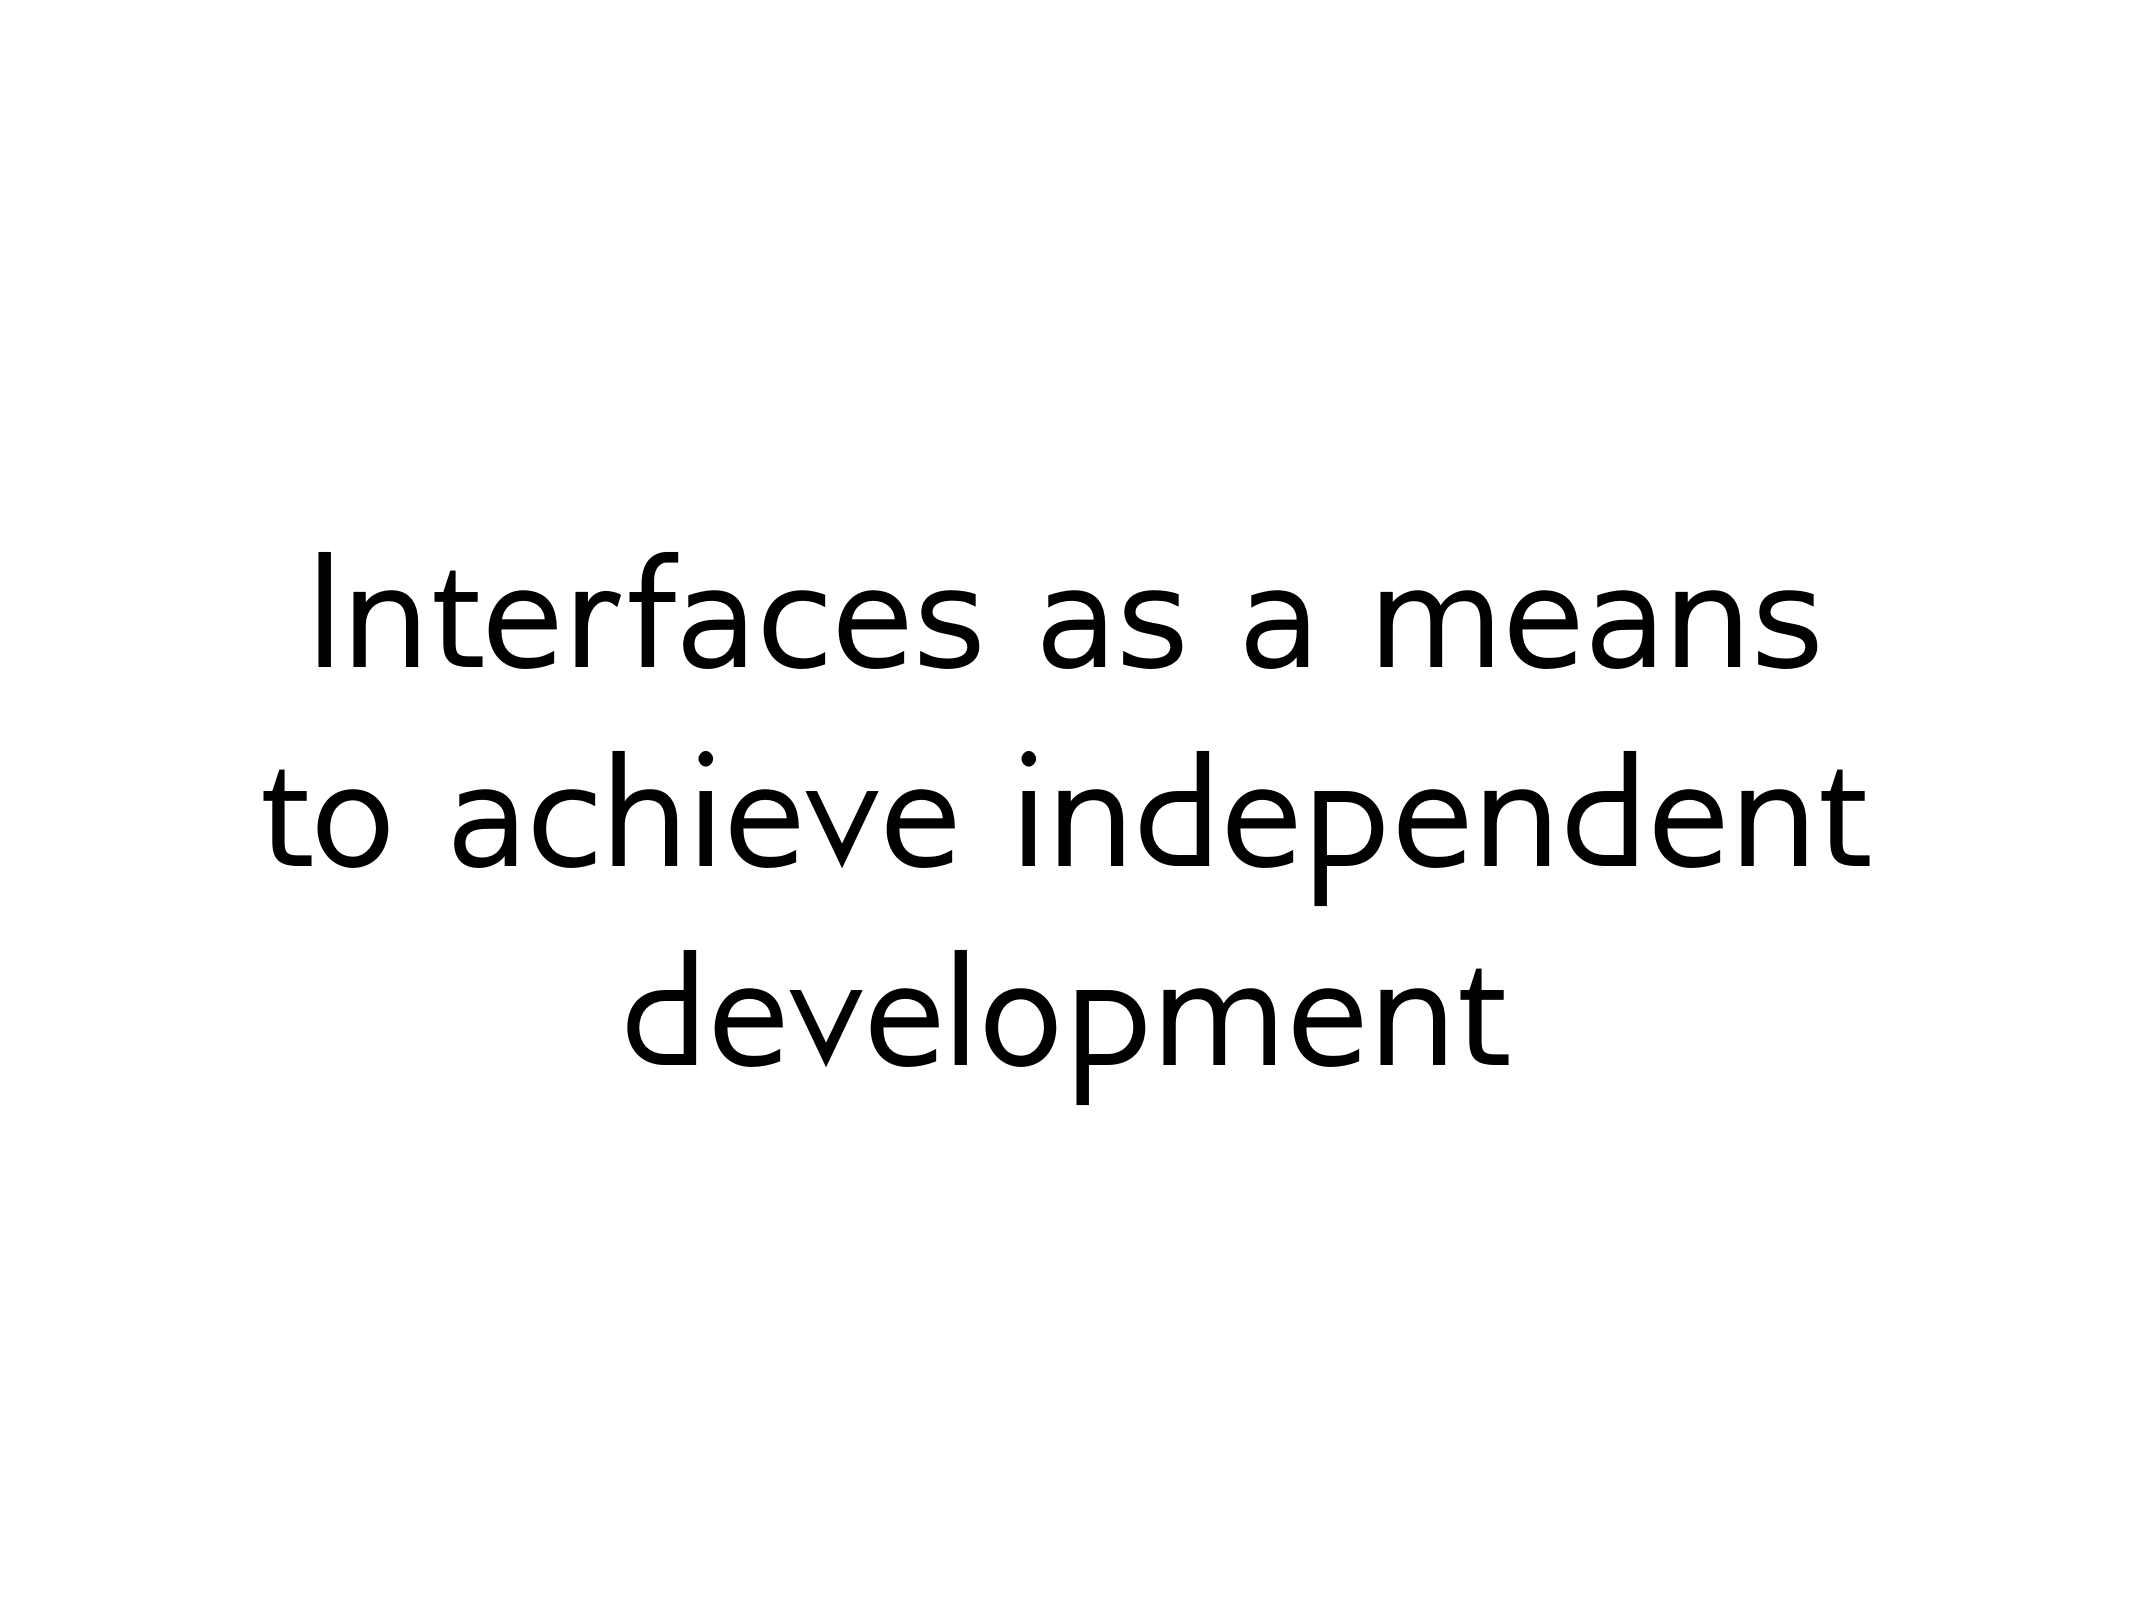

# Interfaces as a means to achieve independent development